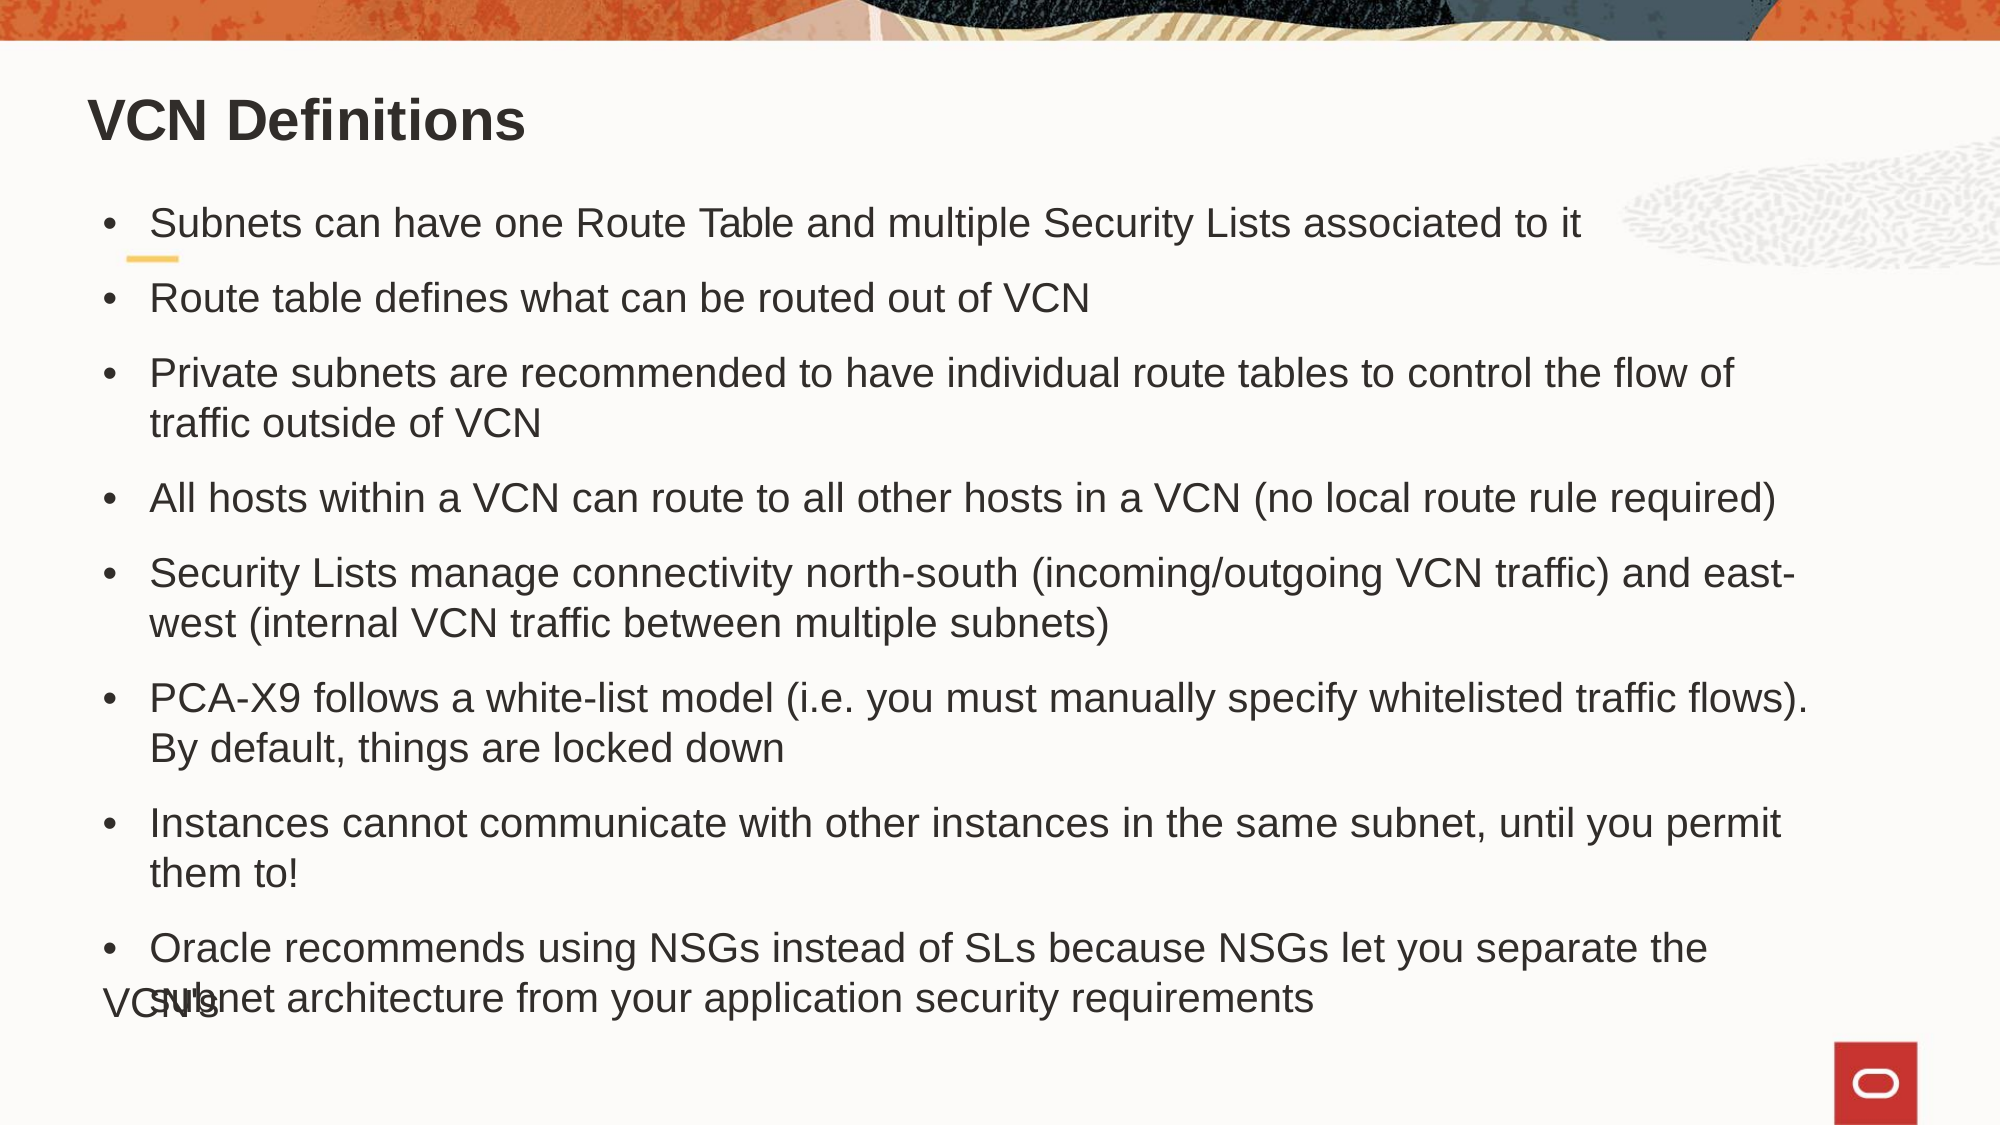

VCN Definitions
• Subnets can have one Route Table and multiple Security Lists associated to it
• Route table defines what can be routed out of VCN
• Private subnets are recommended to have individual route tables to control the flow of
traffic outside of VCN
• All hosts within a VCN can route to all other hosts in a VCN (no local route rule required)
• Security Lists manage connectivity north-south (incoming/outgoing VCN traffic) and east-
west (internal VCN traffic between multiple subnets)
• PCA-X9 follows a white-list model (i.e. you must manually specify whitelisted traffic flows).
By default, things are locked down
• Instances cannot communicate with other instances in the same subnet, until you permit
them to!
• Oracle recommends using NSGs instead of SLs because NSGs let you separate the VCN's
subnet architecture from your application security requirements